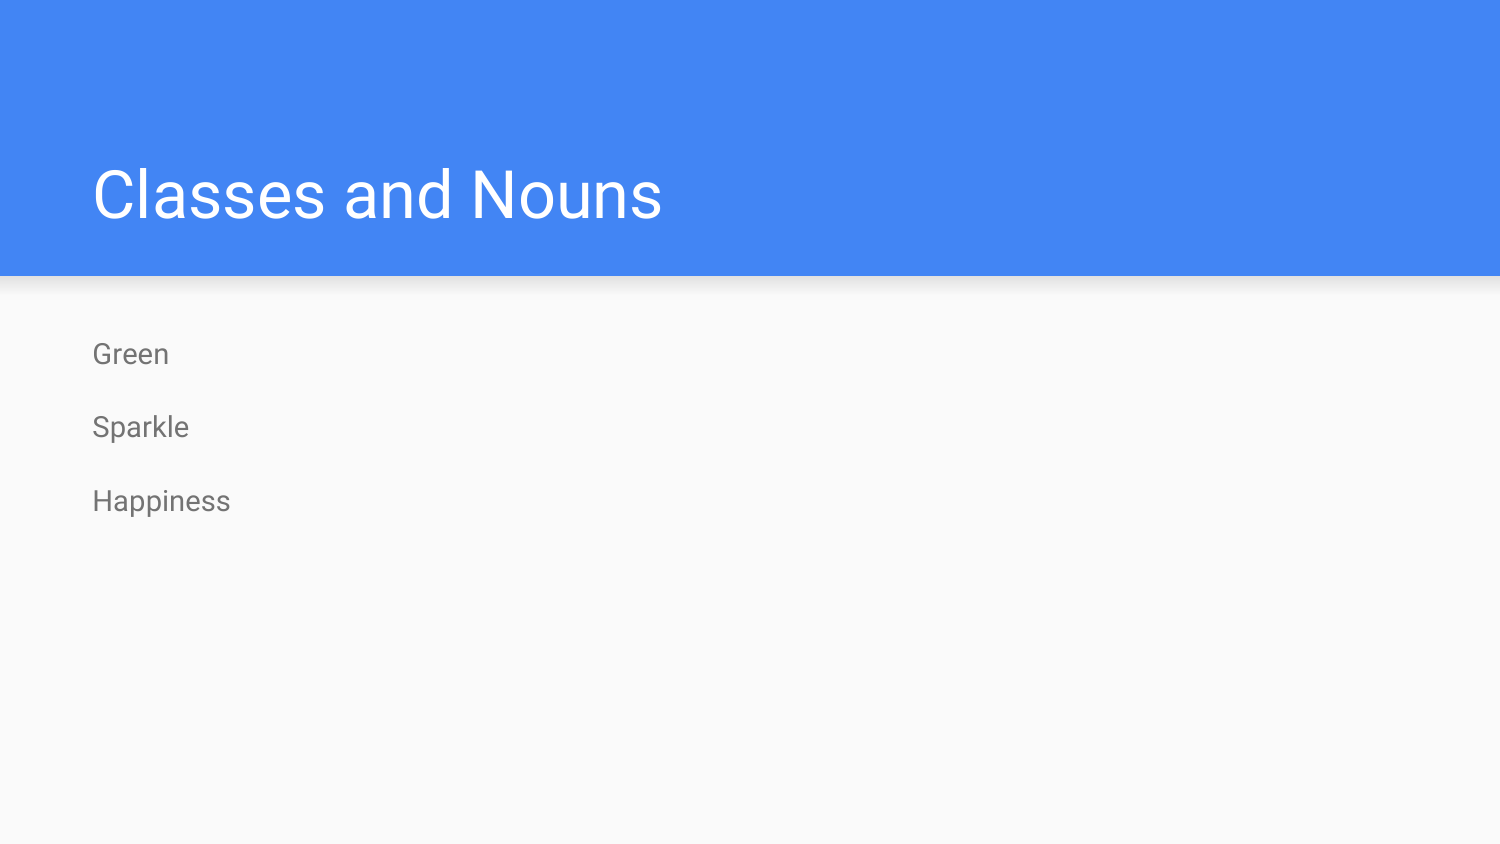

# Classes and Nouns
Green
Sparkle
Happiness